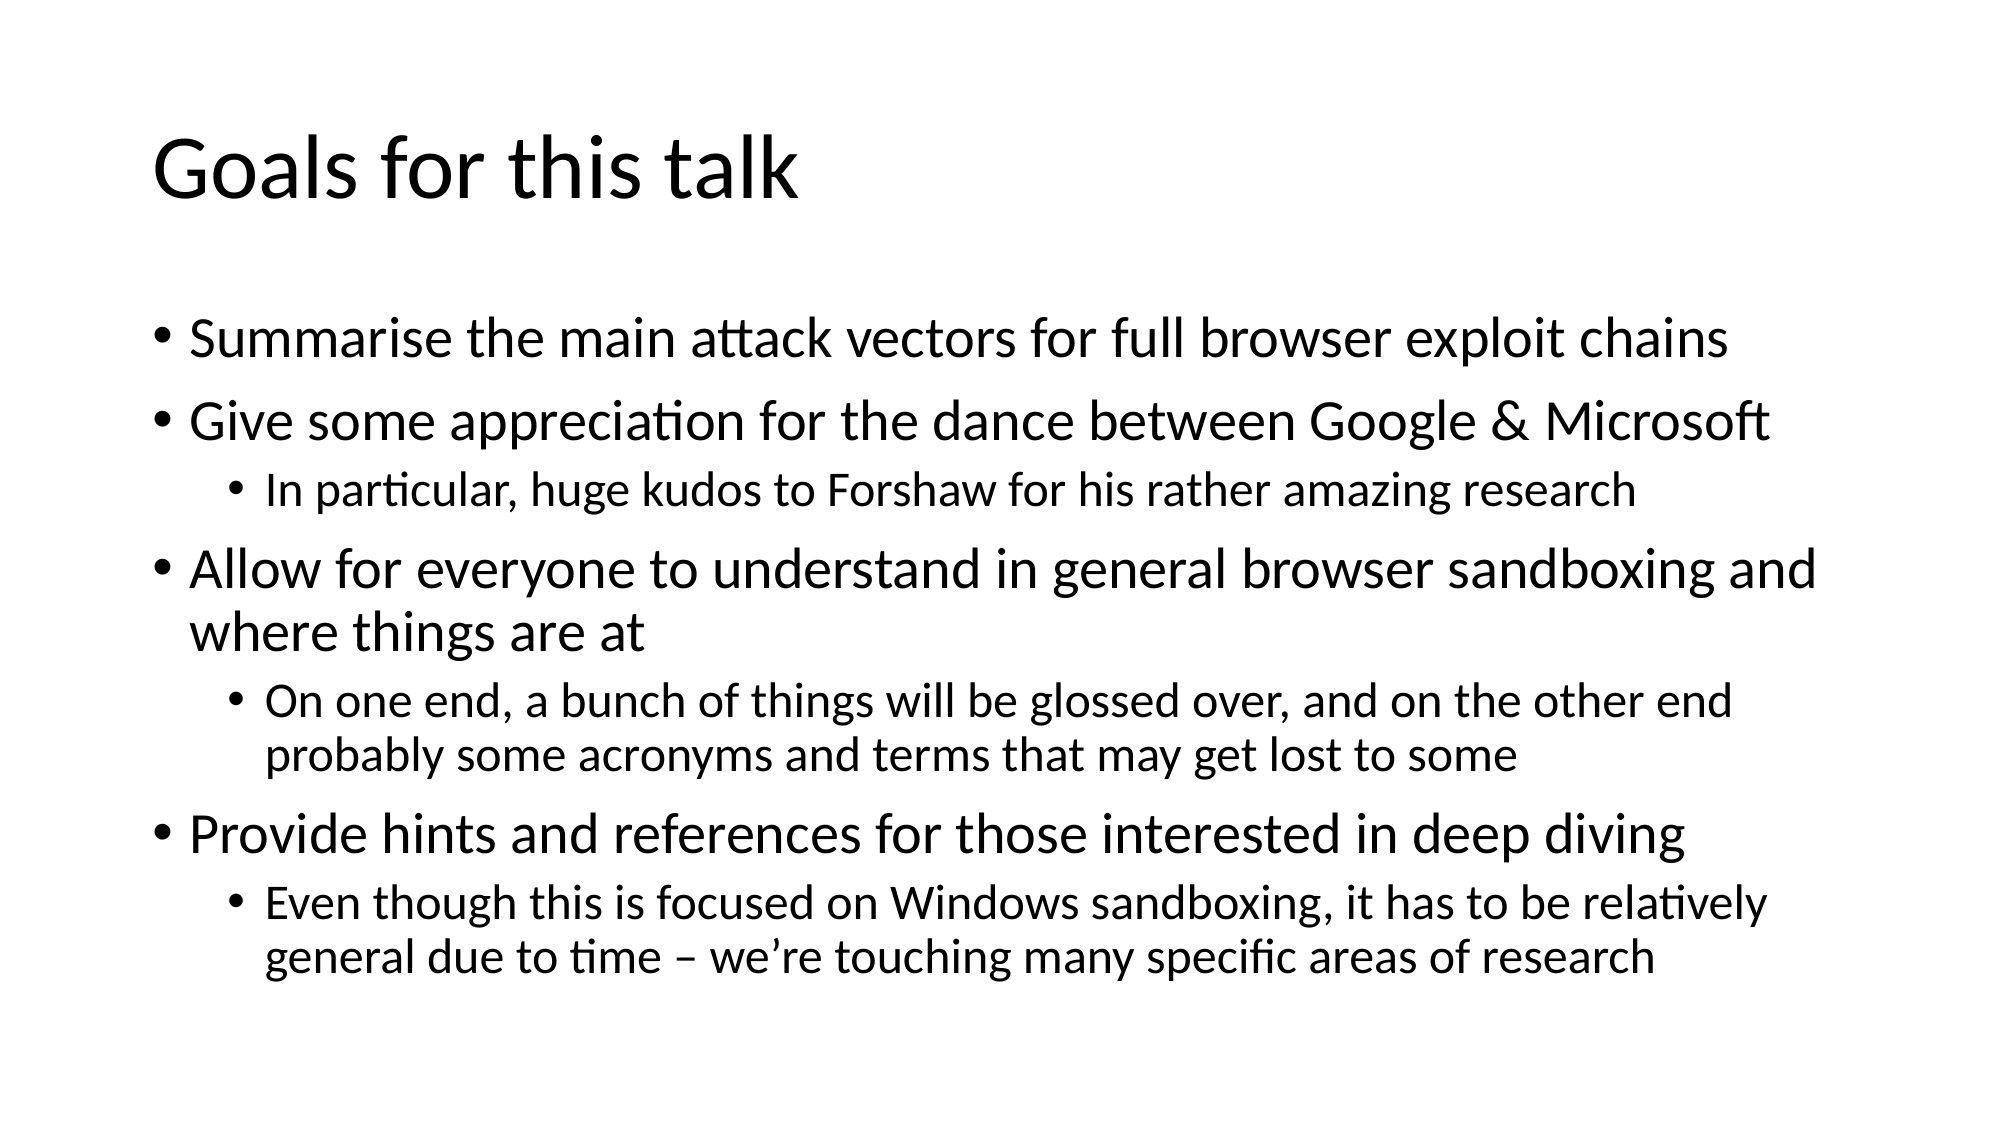

Goals for this talk
Summarise the main attack vectors for full browser exploit chains
Give some appreciation for the dance between Google & Microsoft
In particular, huge kudos to Forshaw for his rather amazing research
Allow for everyone to understand in general browser sandboxing and where things are at
On one end, a bunch of things will be glossed over, and on the other end probably some acronyms and terms that may get lost to some
Provide hints and references for those interested in deep diving
Even though this is focused on Windows sandboxing, it has to be relatively general due to time – we’re touching many specific areas of research